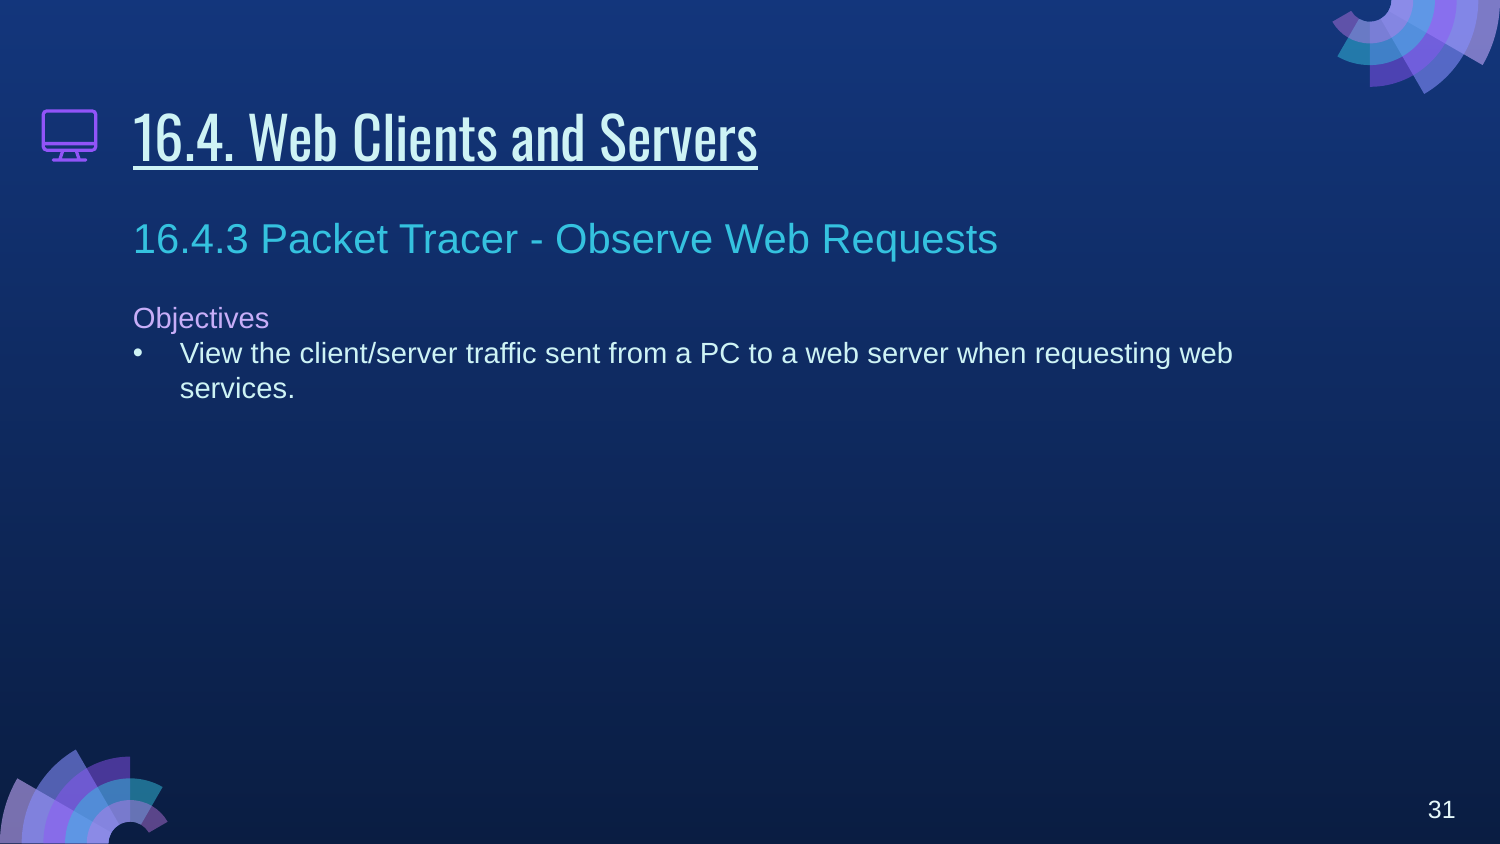

# 16.4. Web Clients and Servers

16.4.3 Packet Tracer - Observe Web Requests
Objectives
View the client/server traffic sent from a PC to a web server when requesting web services.
31